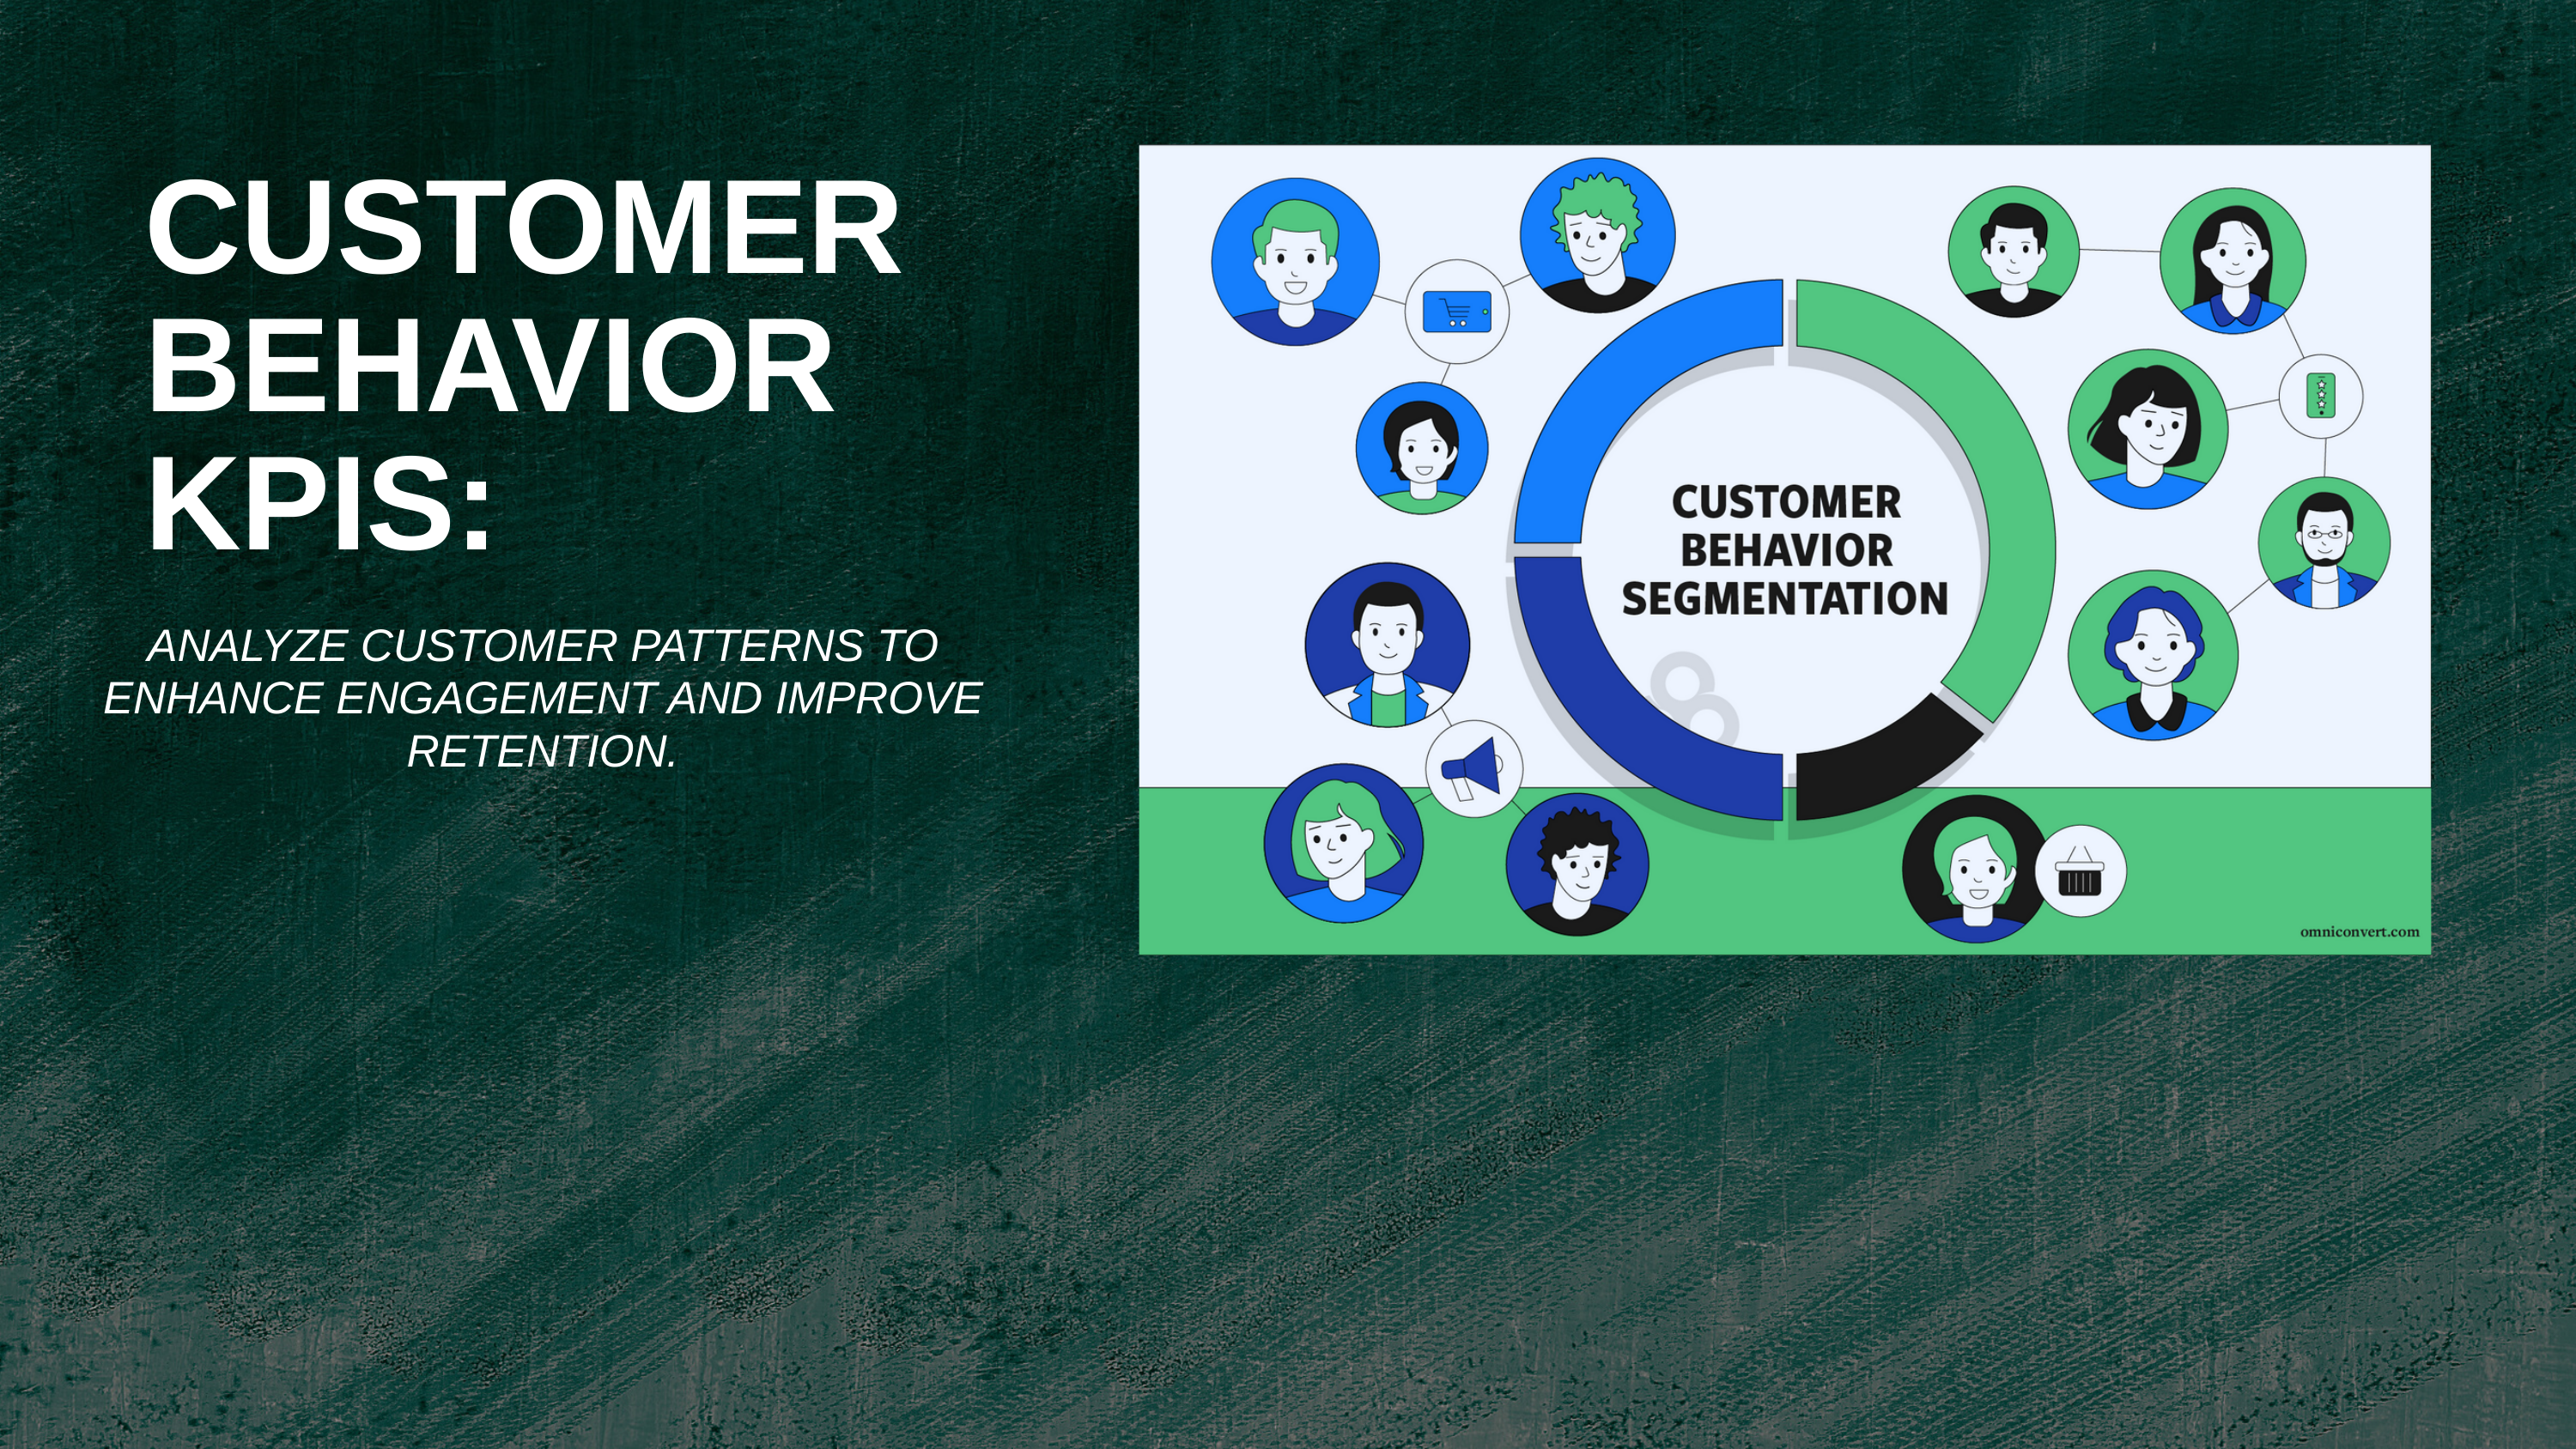

CUSTOMER BEHAVIOR
KPIS:
ANALYZE CUSTOMER PATTERNS TO ENHANCE ENGAGEMENT AND IMPROVE RETENTION.